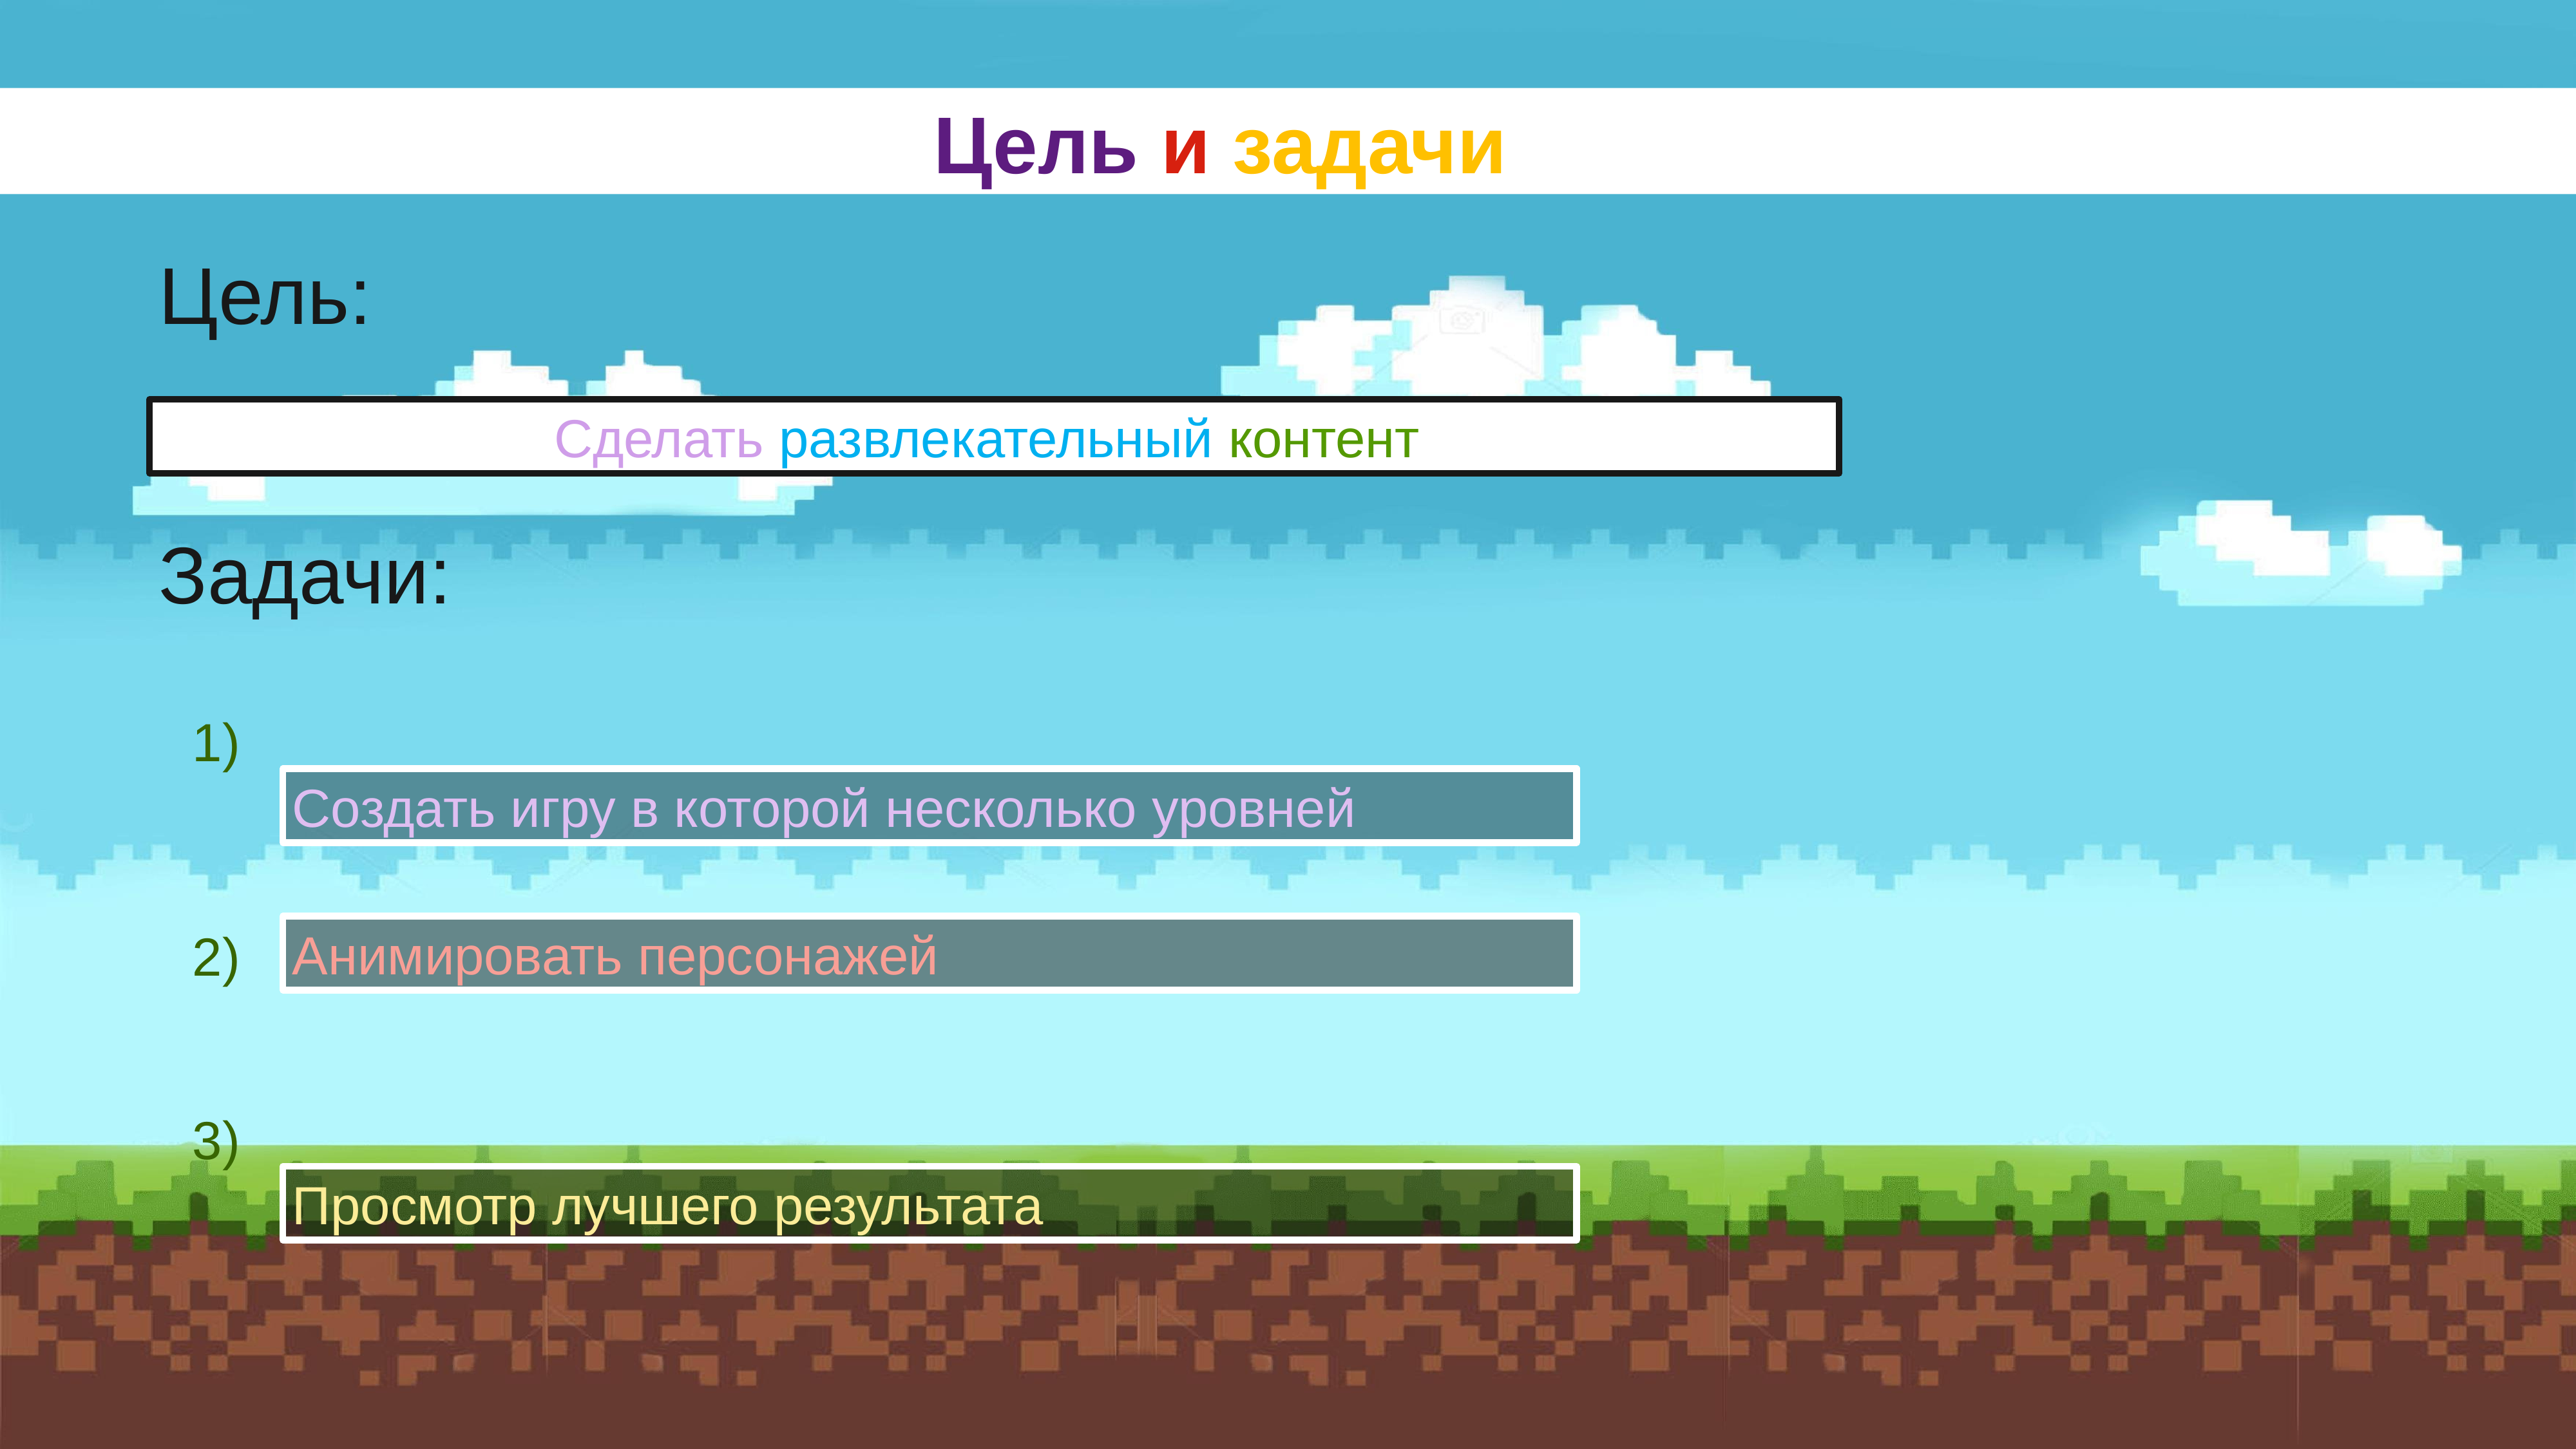

Цель и задачи
Цель:
Сделать развлекательный контент
Задачи:
1)
Создать игру в которой несколько уровней
Анимировать персонажей
2)
3)
Просмотр лучшего результата